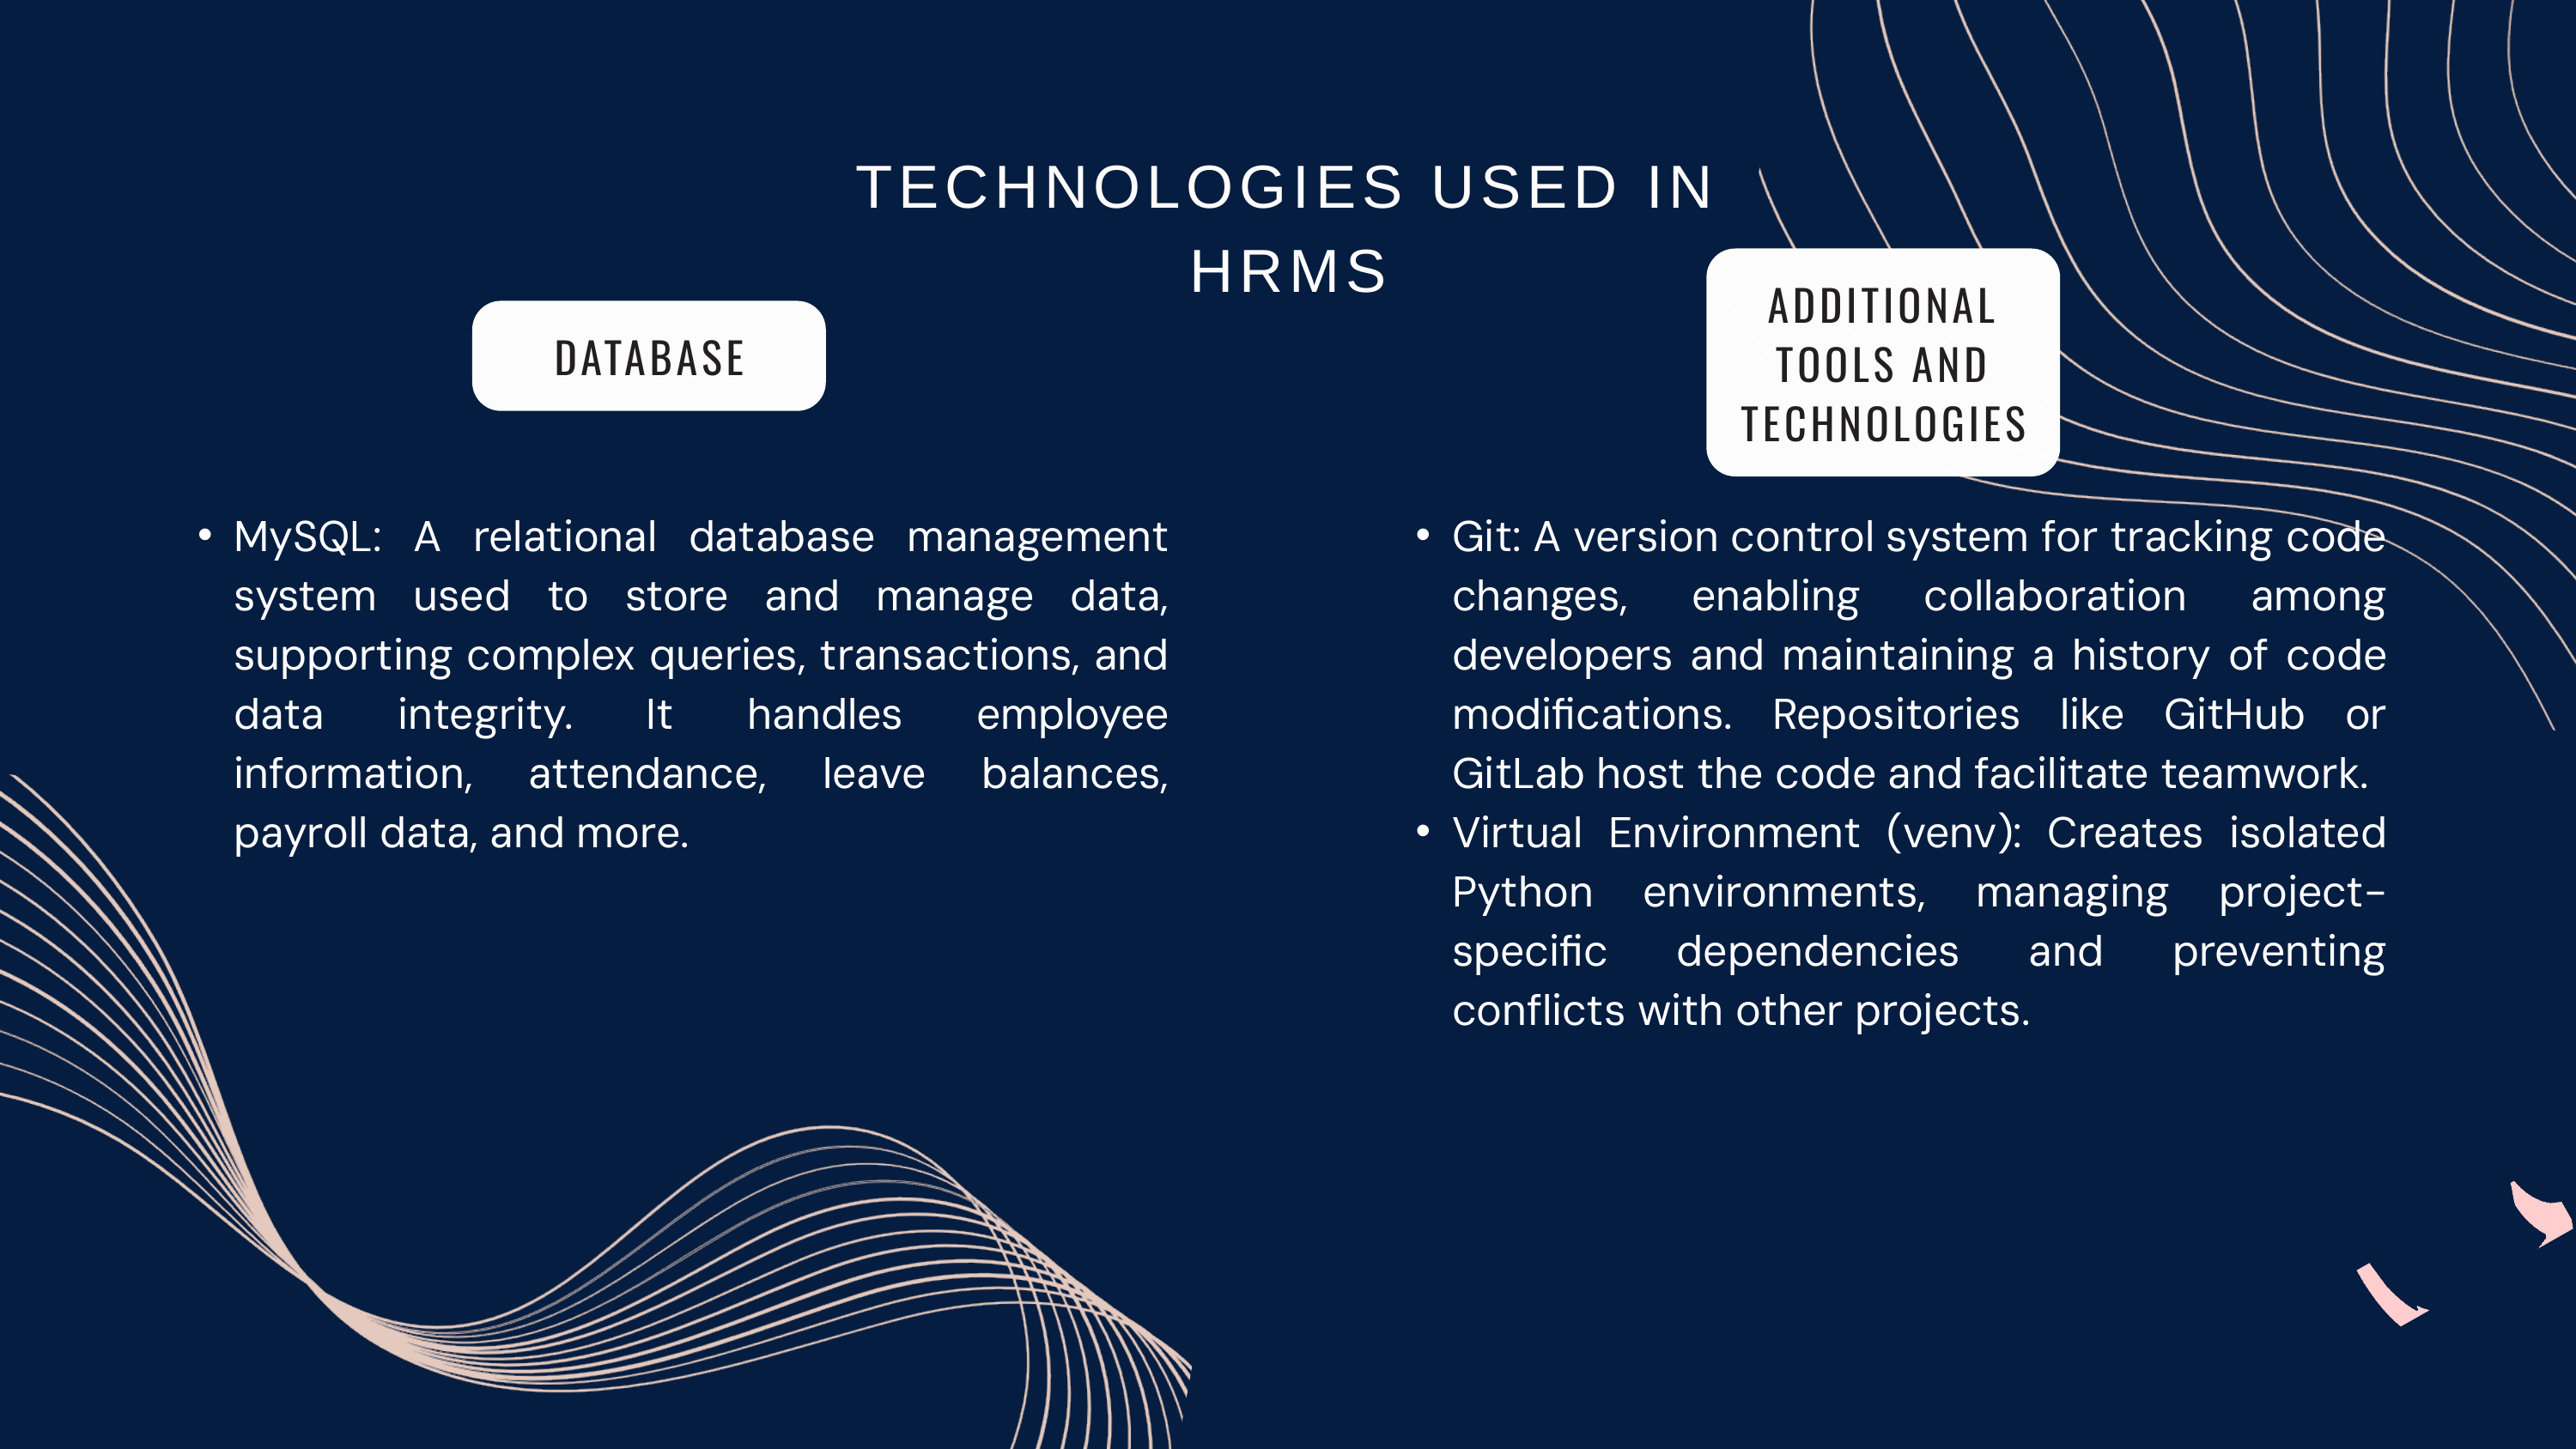

TECHNOLOGIES USED IN HRMS

ADDITIONAL TOOLS AND TECHNOLOGIES

DATABASE
MySQL: A relational database management system used to store and manage data, supporting complex queries, transactions, and data integrity. It handles employee information, attendance, leave balances, payroll data, and more.
Git: A version control system for tracking code changes, enabling collaboration among developers and maintaining a history of code modifications. Repositories like GitHub or GitLab host the code and facilitate teamwork.
Virtual Environment (venv): Creates isolated Python environments, managing project-specific dependencies and preventing conflicts with other projects.